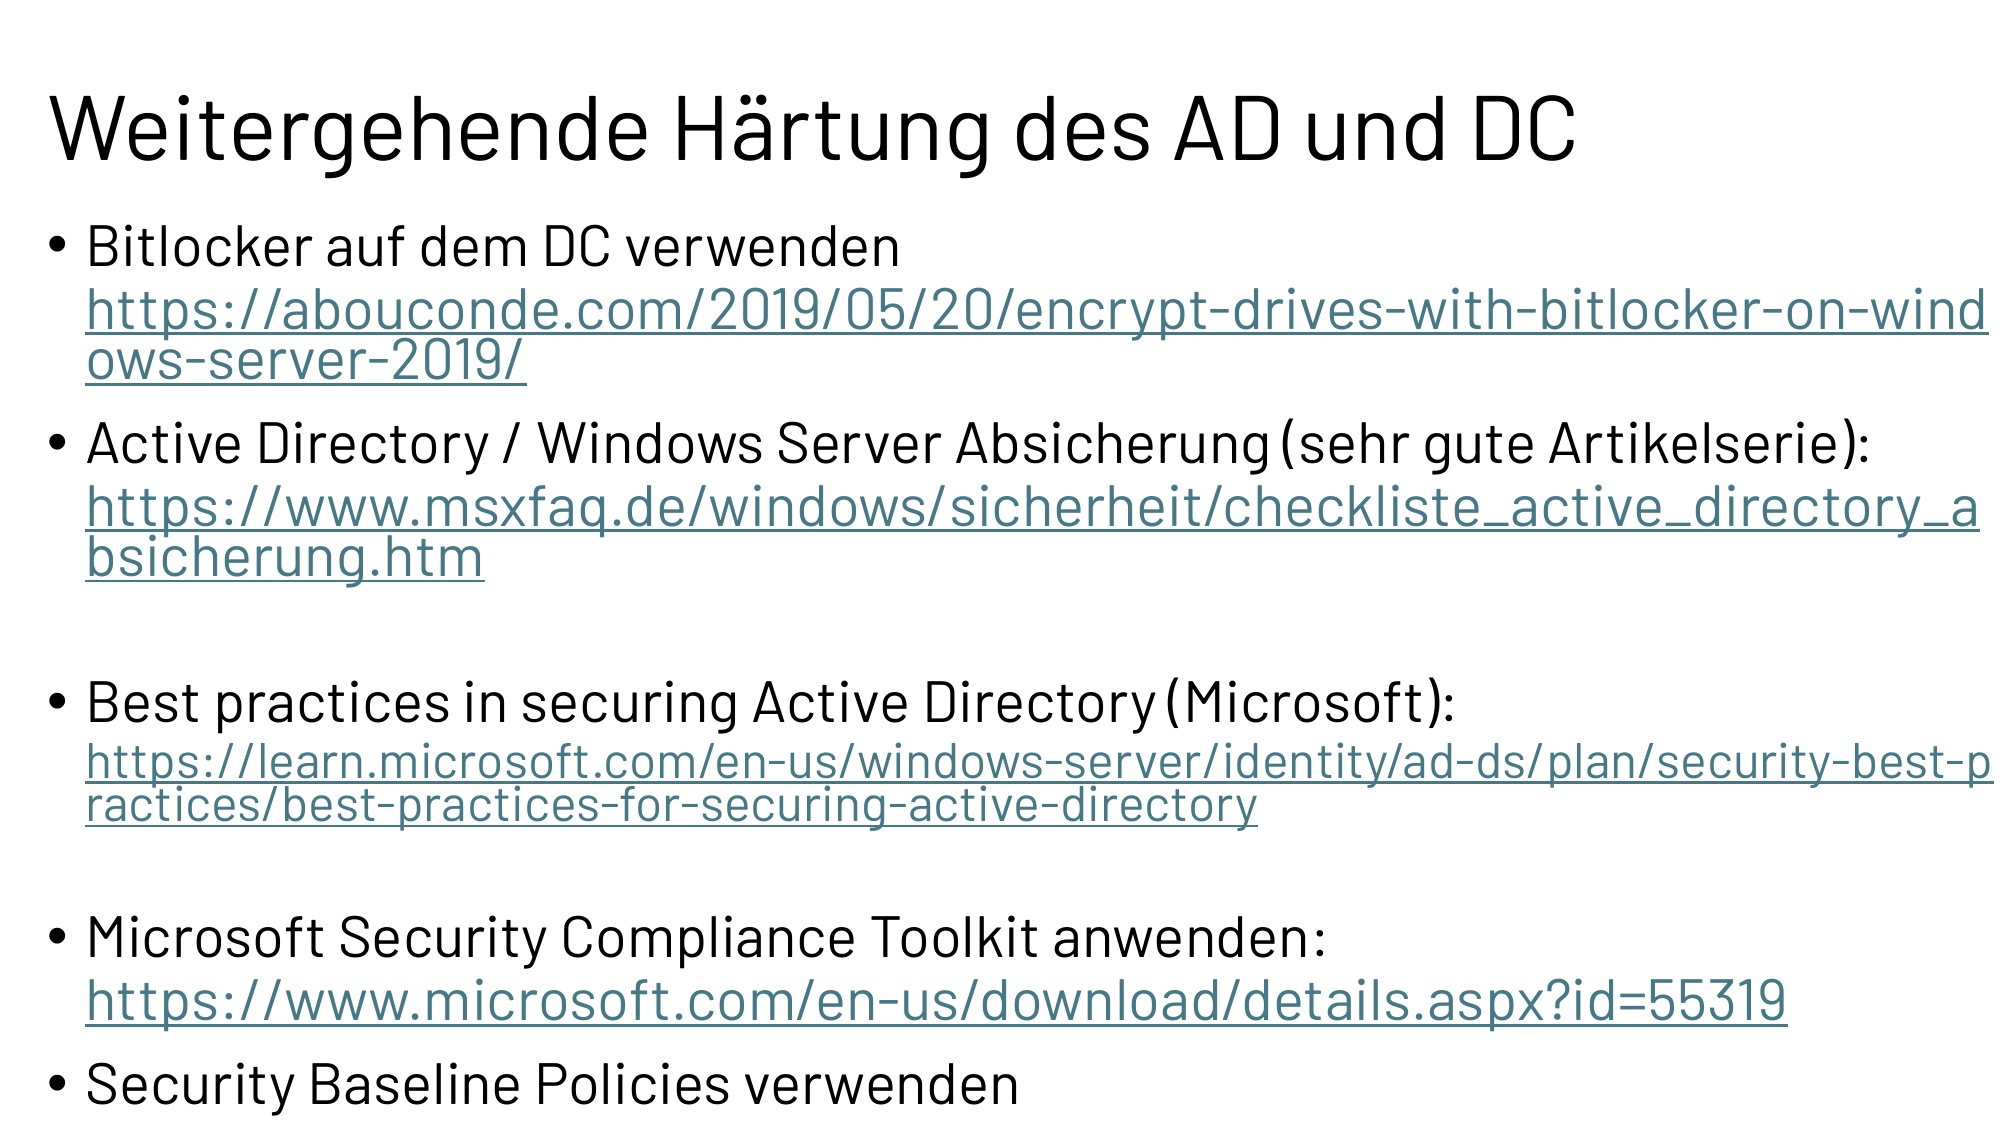

# Weitergehende Härtung des AD und DC
Bitlocker auf dem DC verwenden https://abouconde.com/2019/05/20/encrypt-drives-with-bitlocker-on-windows-server-2019/
Active Directory / Windows Server Absicherung (sehr gute Artikelserie):
https://www.msxfaq.de/windows/sicherheit/checkliste_active_directory_absicherung.htm
Best practices in securing Active Directory (Microsoft):
https://learn.microsoft.com/en-us/windows-server/identity/ad-ds/plan/security-best-practices/best-practices-for-securing-active-directory
Microsoft Security Compliance Toolkit anwenden: https://www.microsoft.com/en-us/download/details.aspx?id=55319
Security Baseline Policies verwenden https://www.security-insider.de/haertungsmassnahmen-fuer-das-active-directory-a-781dd981e04b9a67631cf6369da675de/